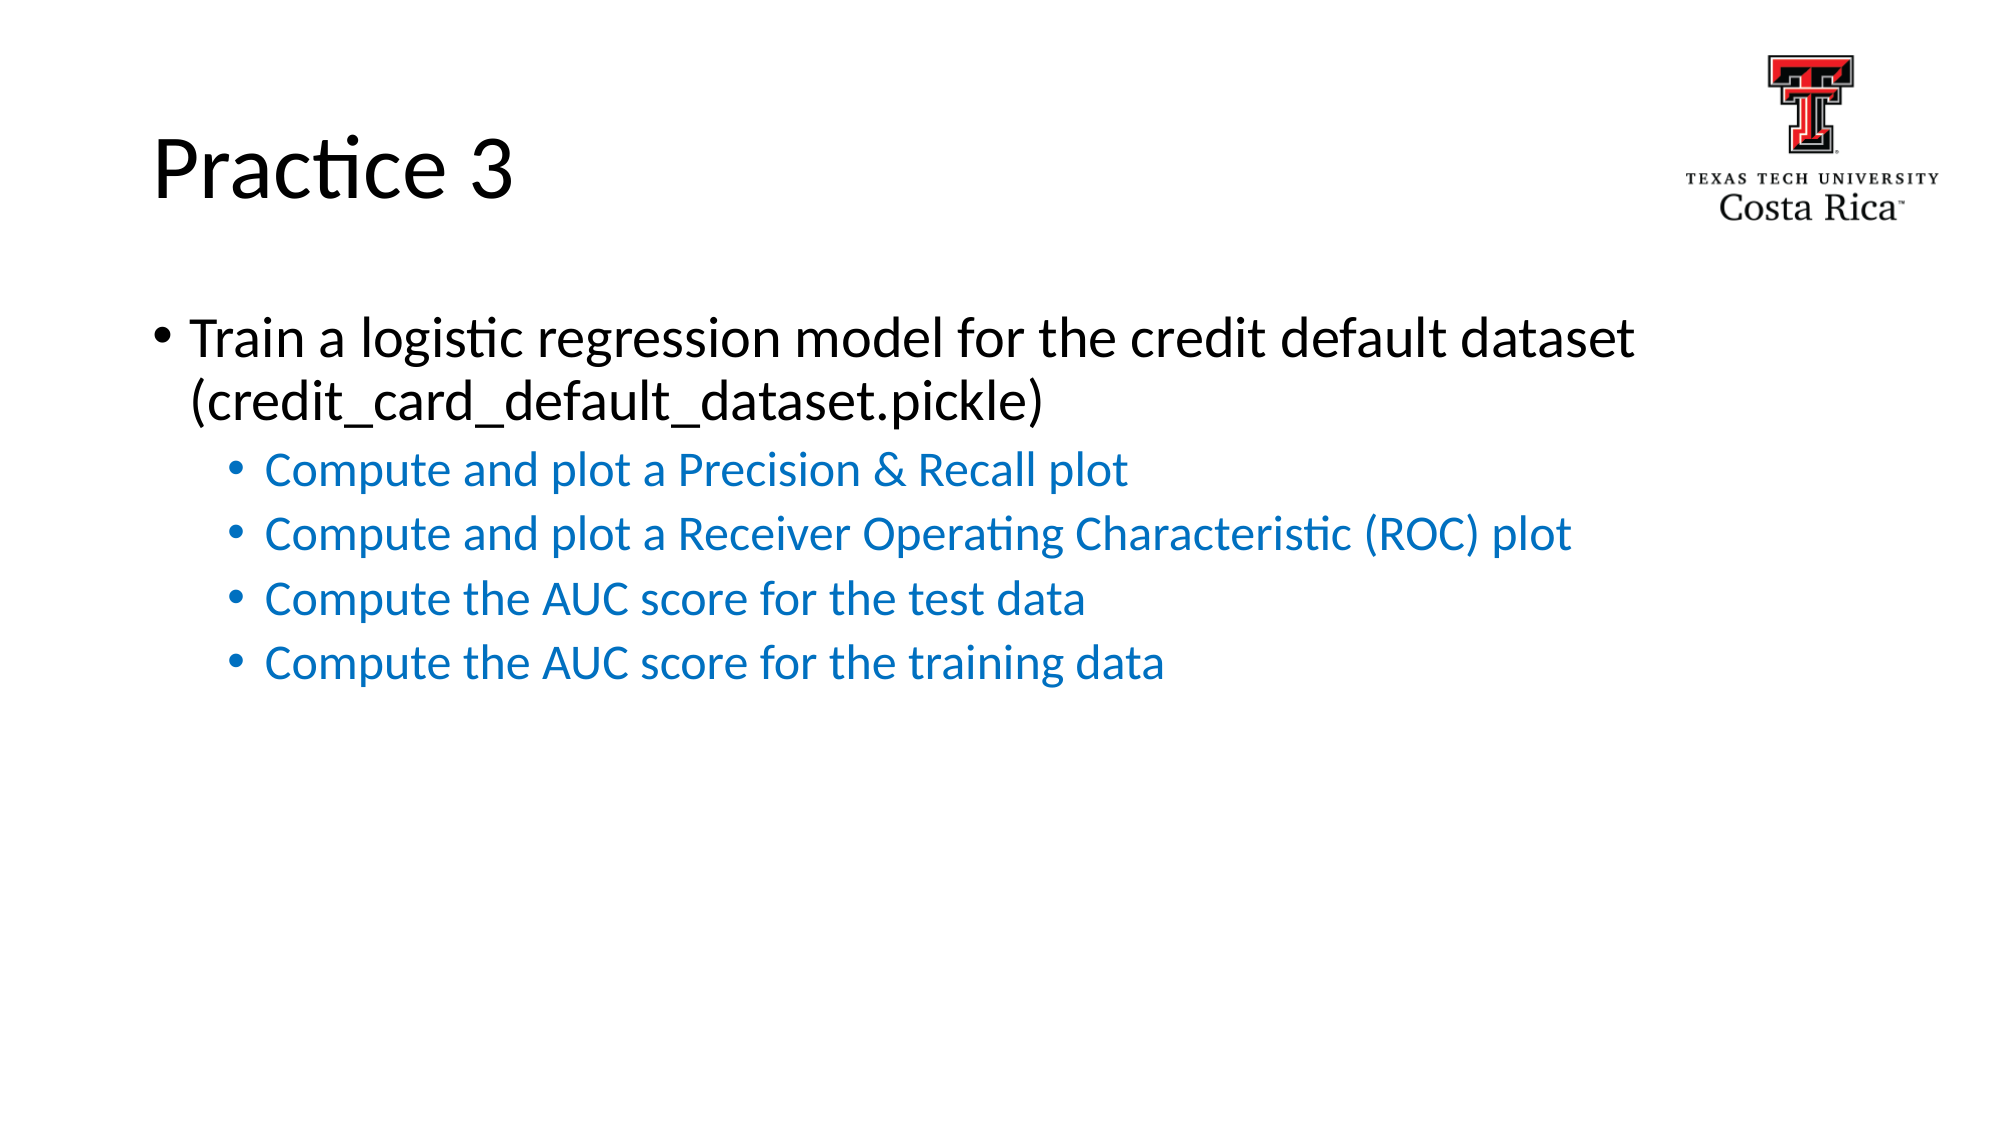

# Practice 3
Train a logistic regression model for the credit default dataset (credit_card_default_dataset.pickle)
Compute and plot a Precision & Recall plot
Compute and plot a Receiver Operating Characteristic (ROC) plot
Compute the AUC score for the test data
Compute the AUC score for the training data